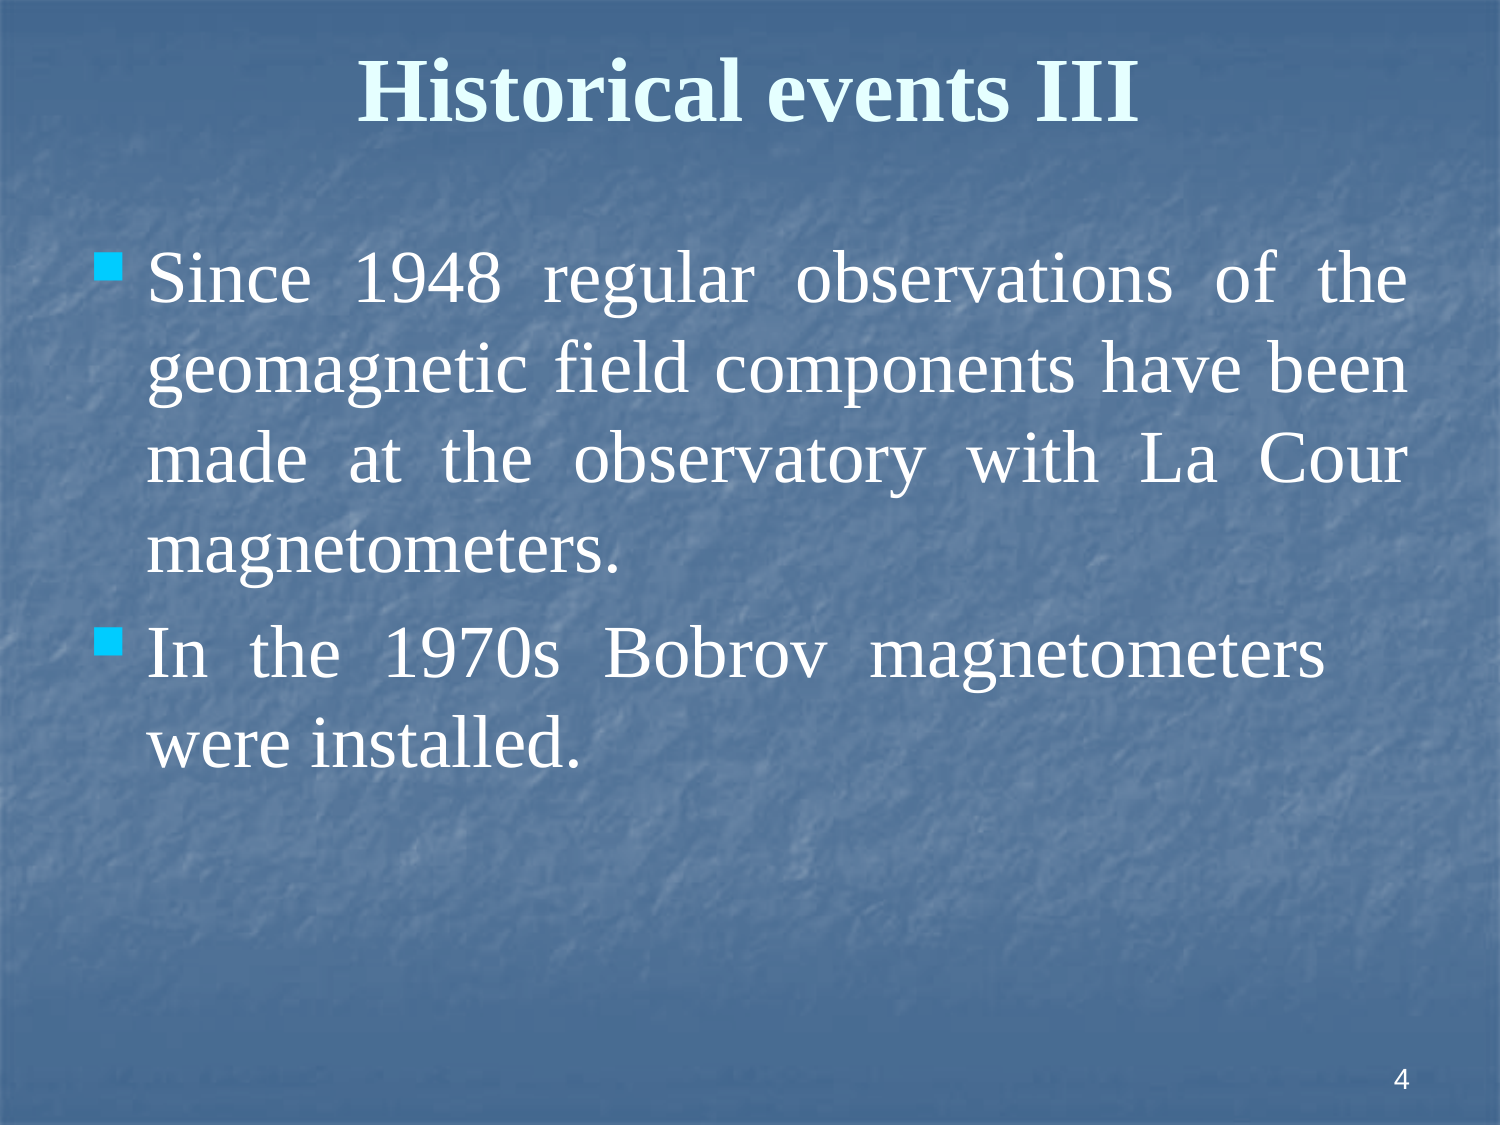

# Historical events III
Since 1948 regular observations of the geomagnetic field components have been made at the observatory with La Cour magnetometers.
In the 1970s Bobrov magnetometers   were installed.
4